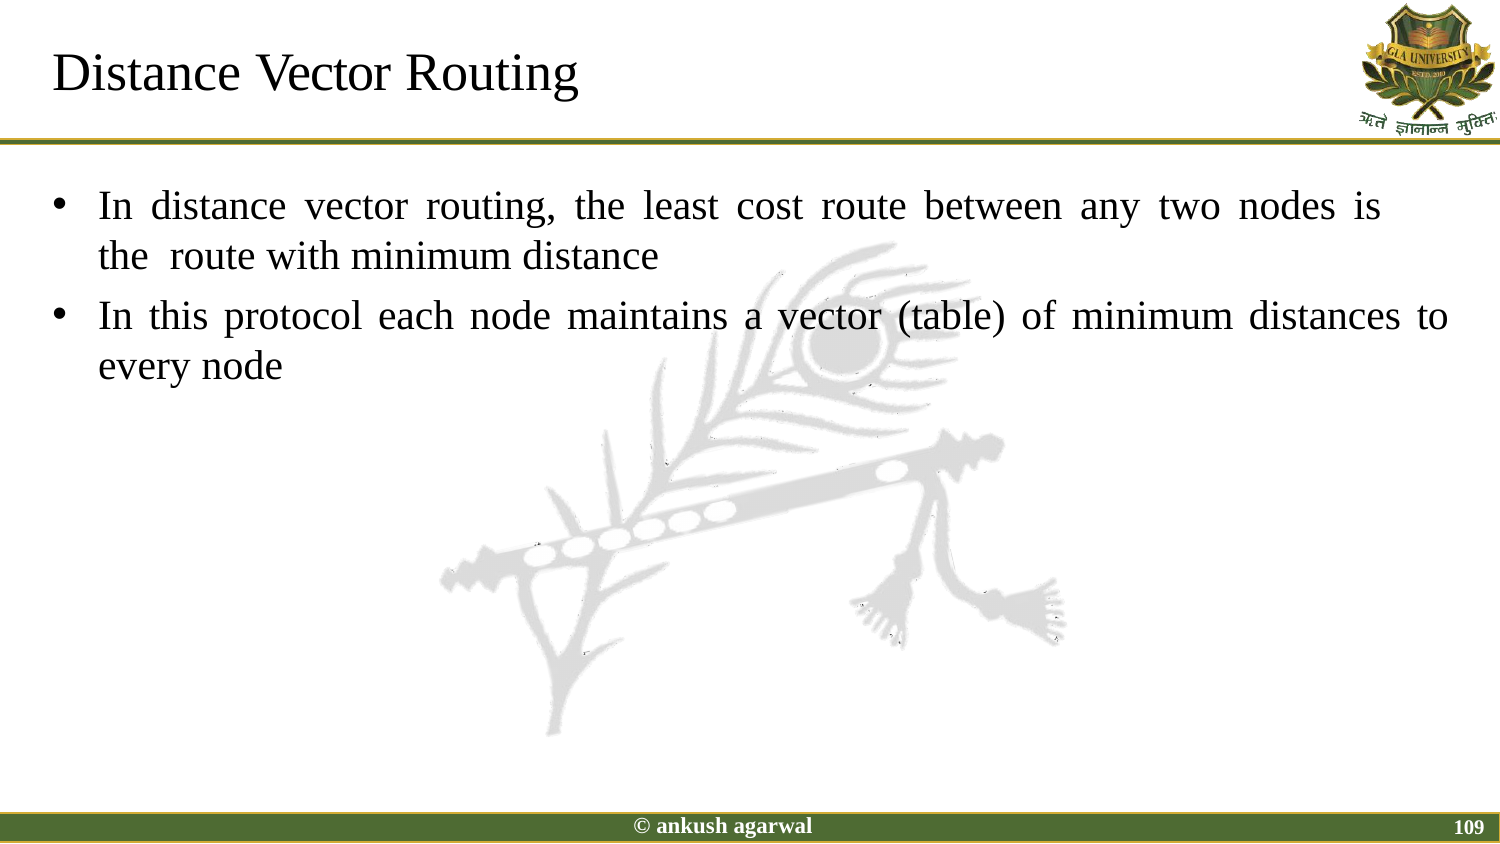

# Distance Vector Routing
In distance vector routing, the least cost route between any two nodes is the  route with minimum distance
In this protocol each node maintains a vector (table) of minimum distances to
every node
© ankush agarwal
109